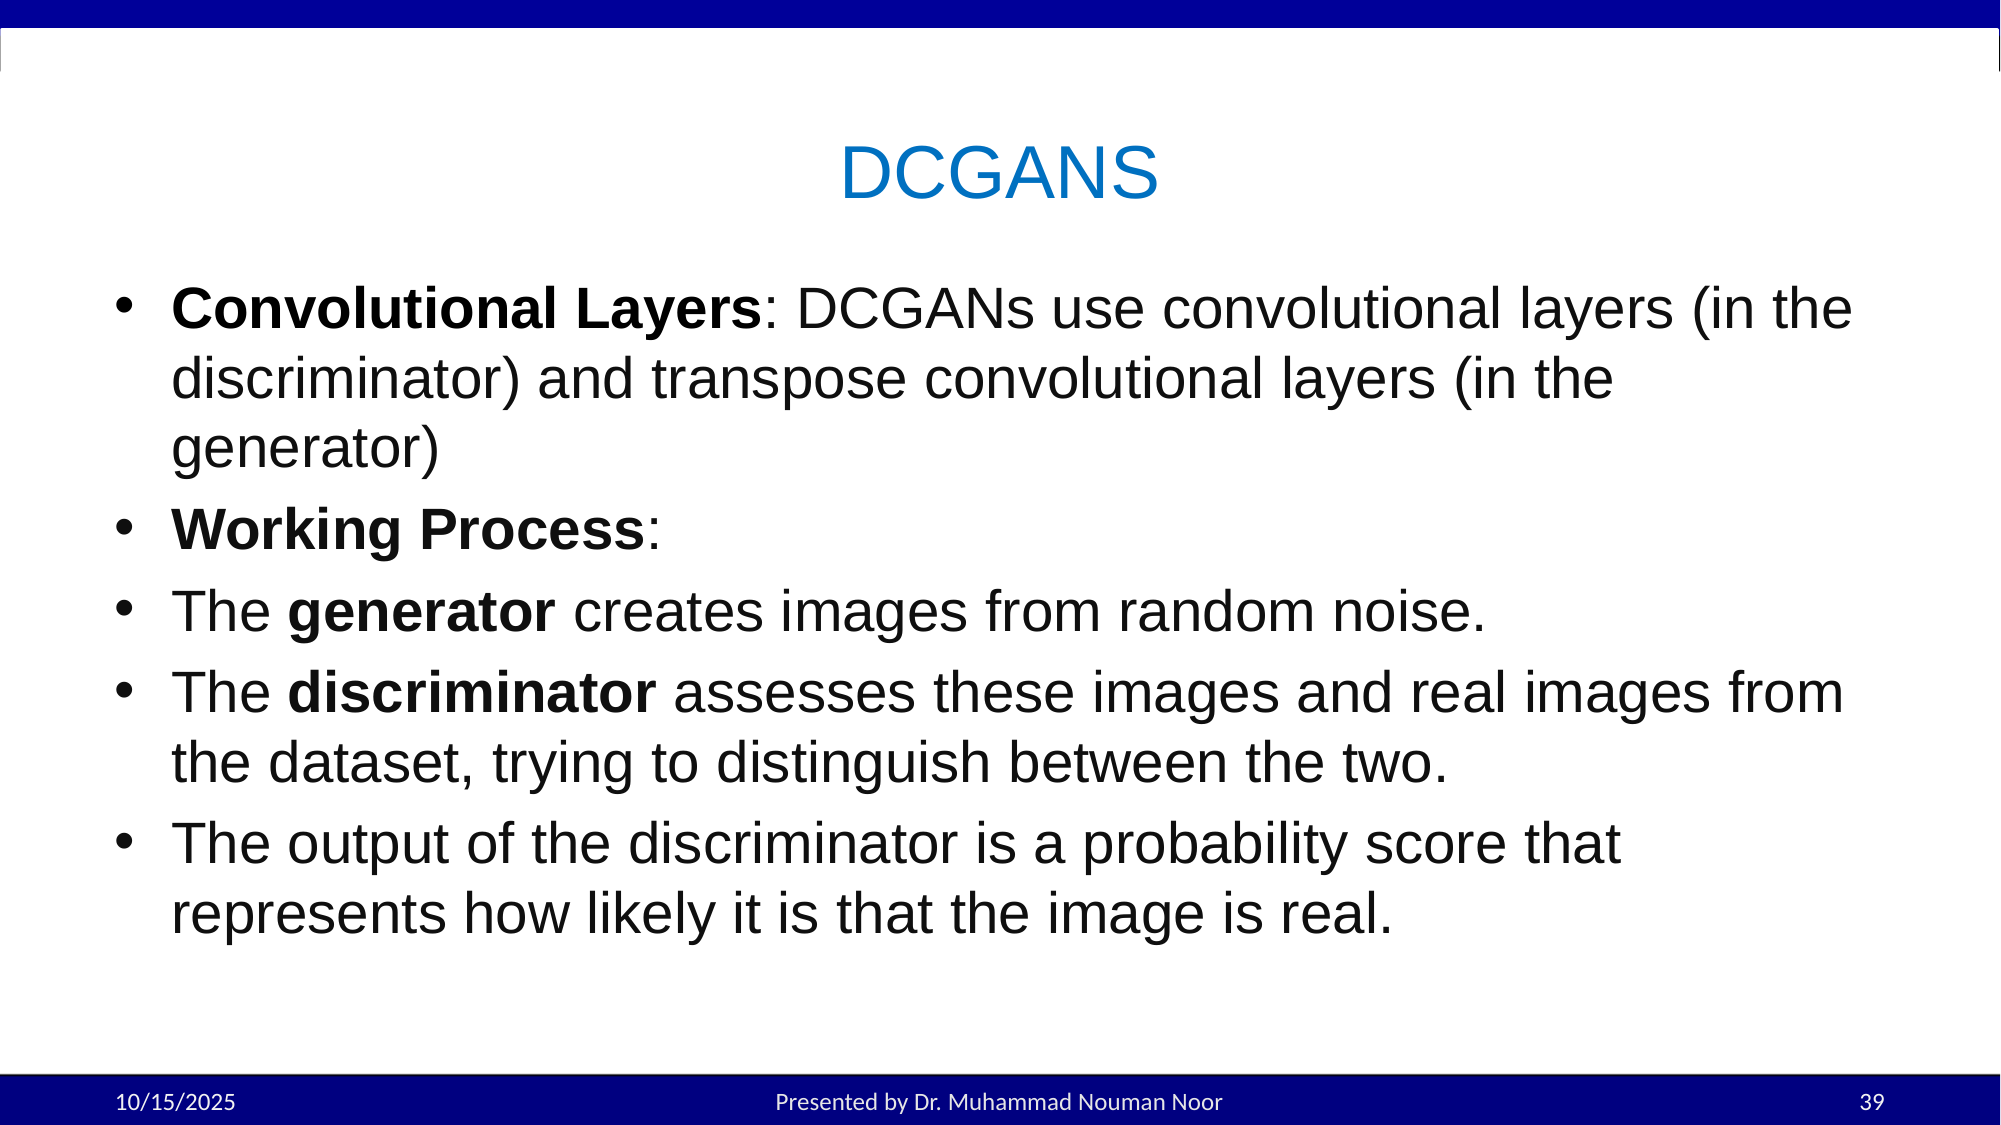

# DCGANS
Convolutional Layers: DCGANs use convolutional layers (in the discriminator) and transpose convolutional layers (in the generator)
Working Process:
The generator creates images from random noise.
The discriminator assesses these images and real images from the dataset, trying to distinguish between the two.
The output of the discriminator is a probability score that represents how likely it is that the image is real.

10/15/2025
Presented by Dr. Muhammad Nouman Noor
39